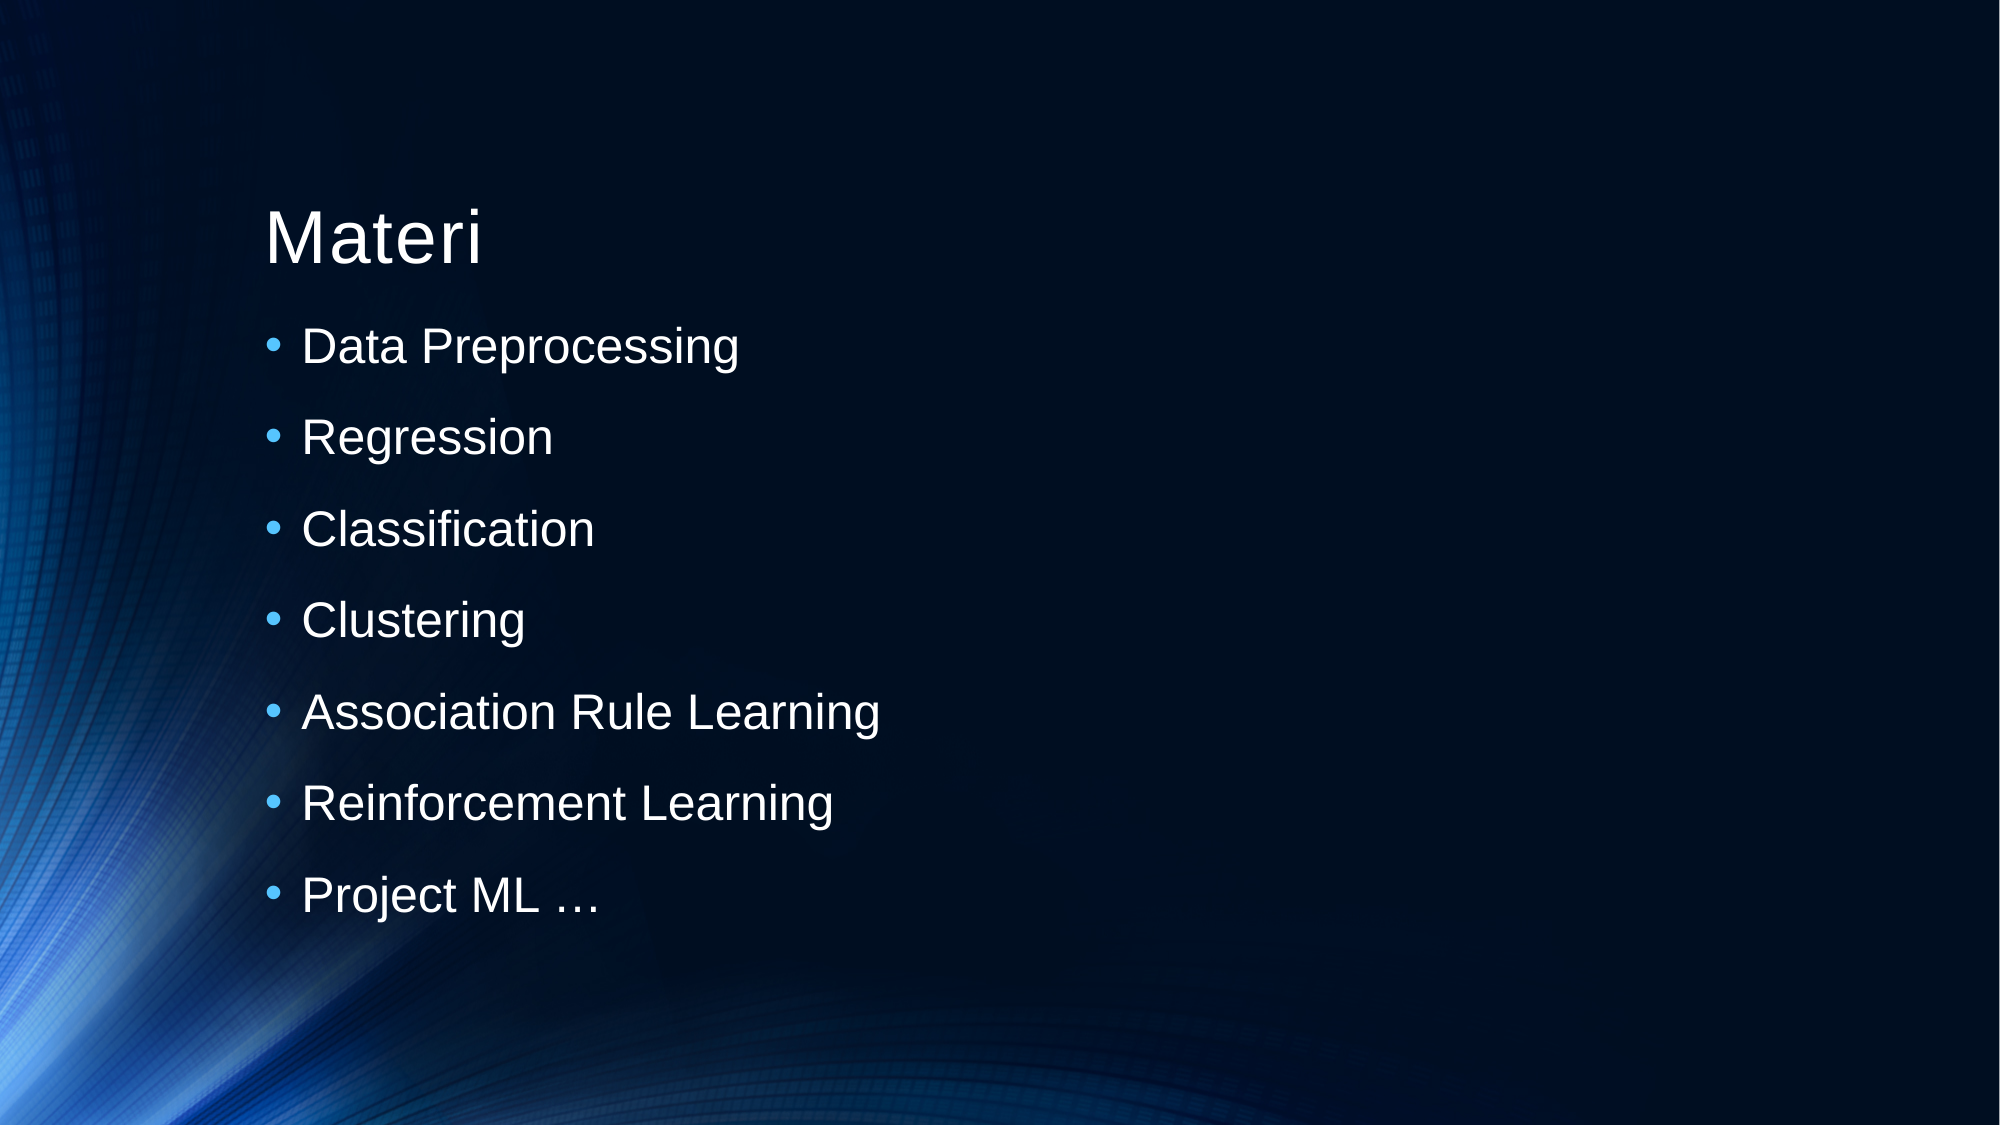

# Materi
Data Preprocessing
Regression
Classification
Clustering
Association Rule Learning
Reinforcement Learning
Project ML …